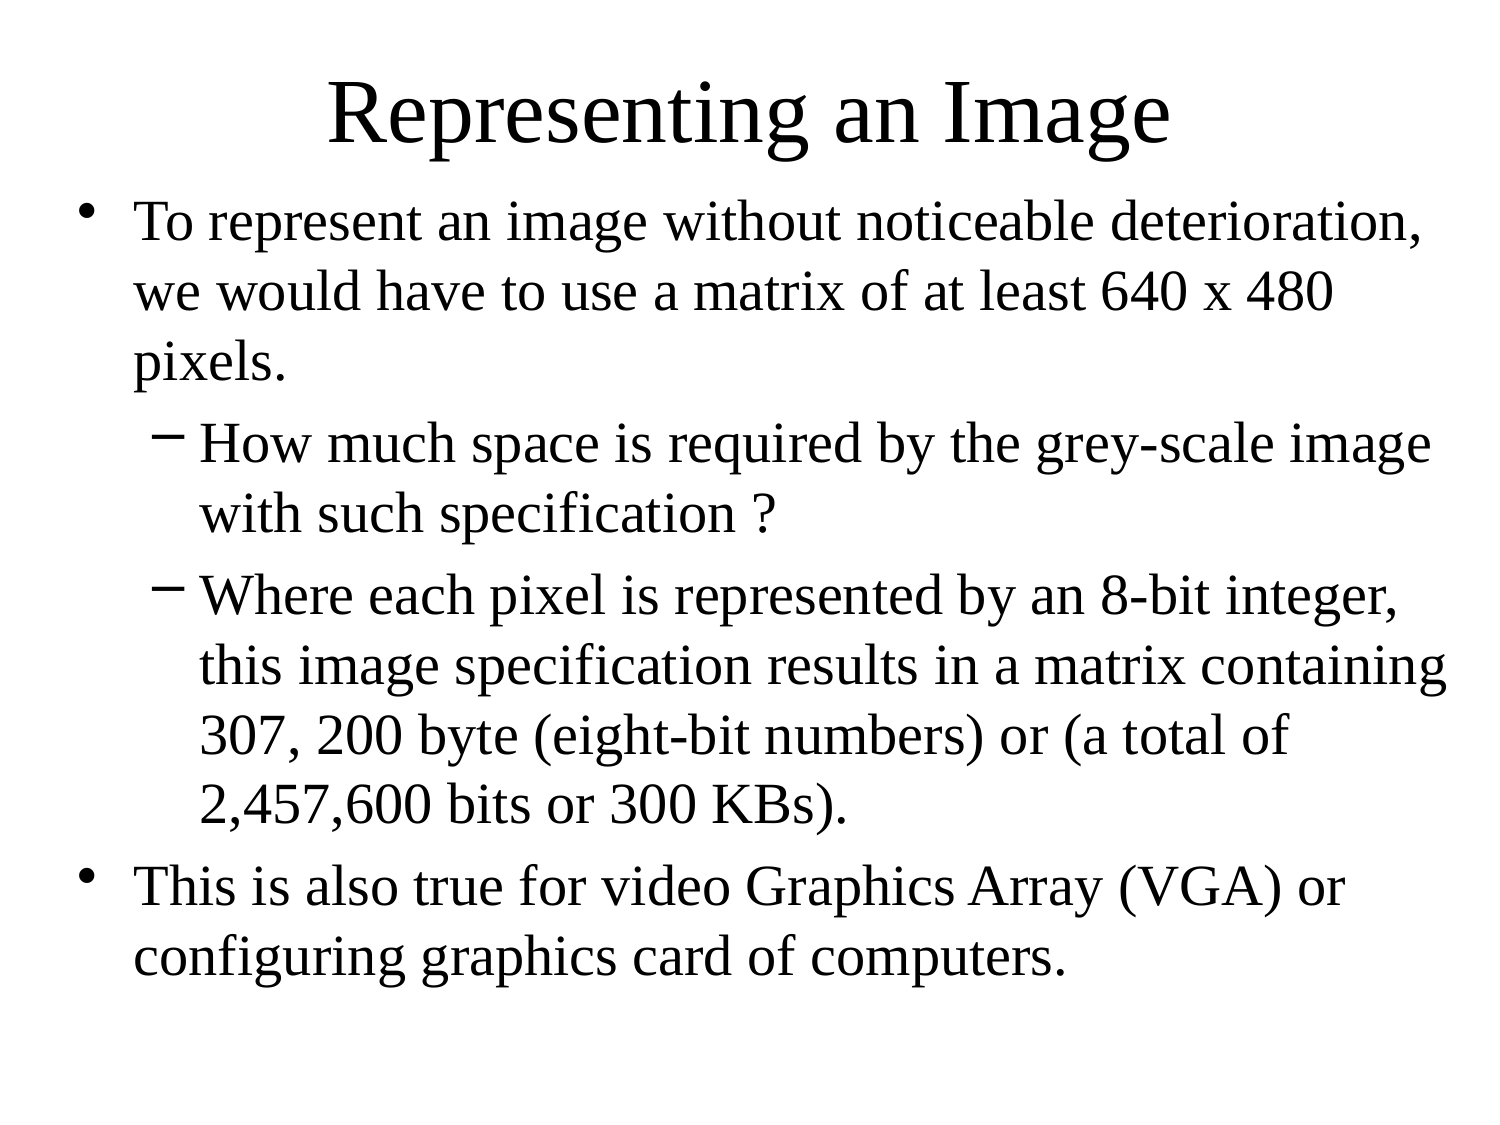

# Representing an Image
To represent an image without noticeable deterioration, we would have to use a matrix of at least 640 x 480 pixels.
How much space is required by the grey-scale image with such specification ?
Where each pixel is represented by an 8-bit integer, this image specification results in a matrix containing 307, 200 byte (eight-bit numbers) or (a total of 2,457,600 bits or 300 KBs).
This is also true for video Graphics Array (VGA) or configuring graphics card of computers.
38